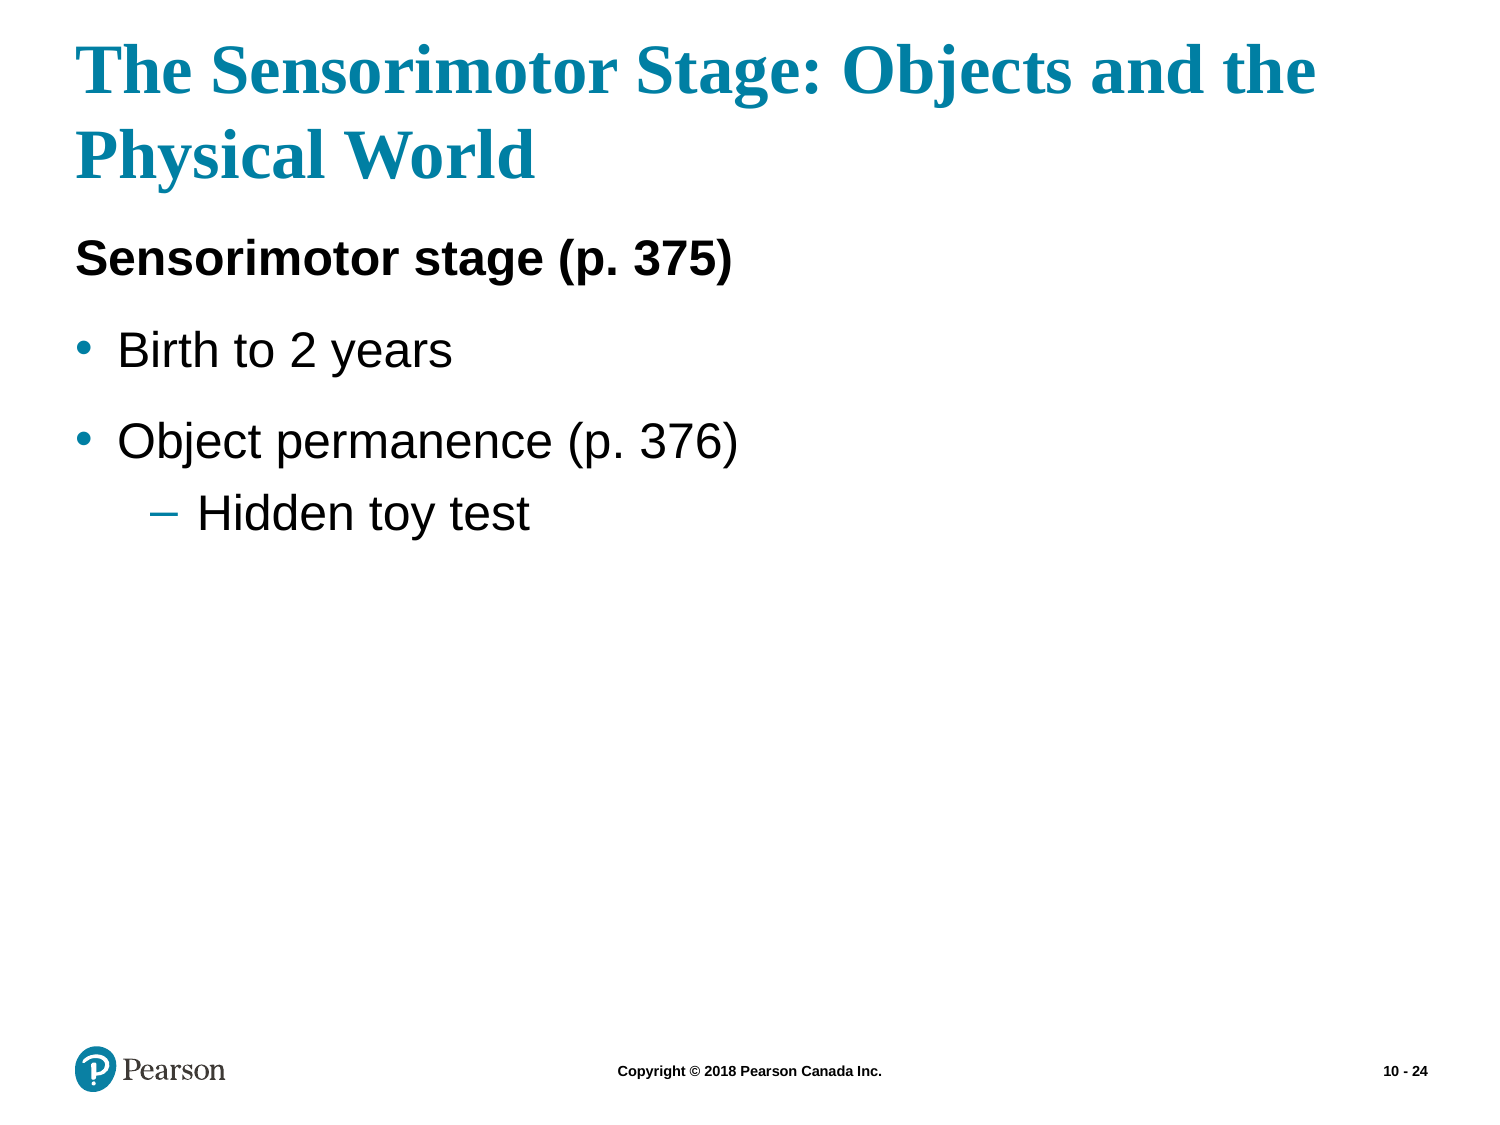

# The Sensorimotor Stage: Objects and the Physical World
Sensorimotor stage (p. 375)
Birth to 2 years
Object permanence (p. 376)
Hidden toy test